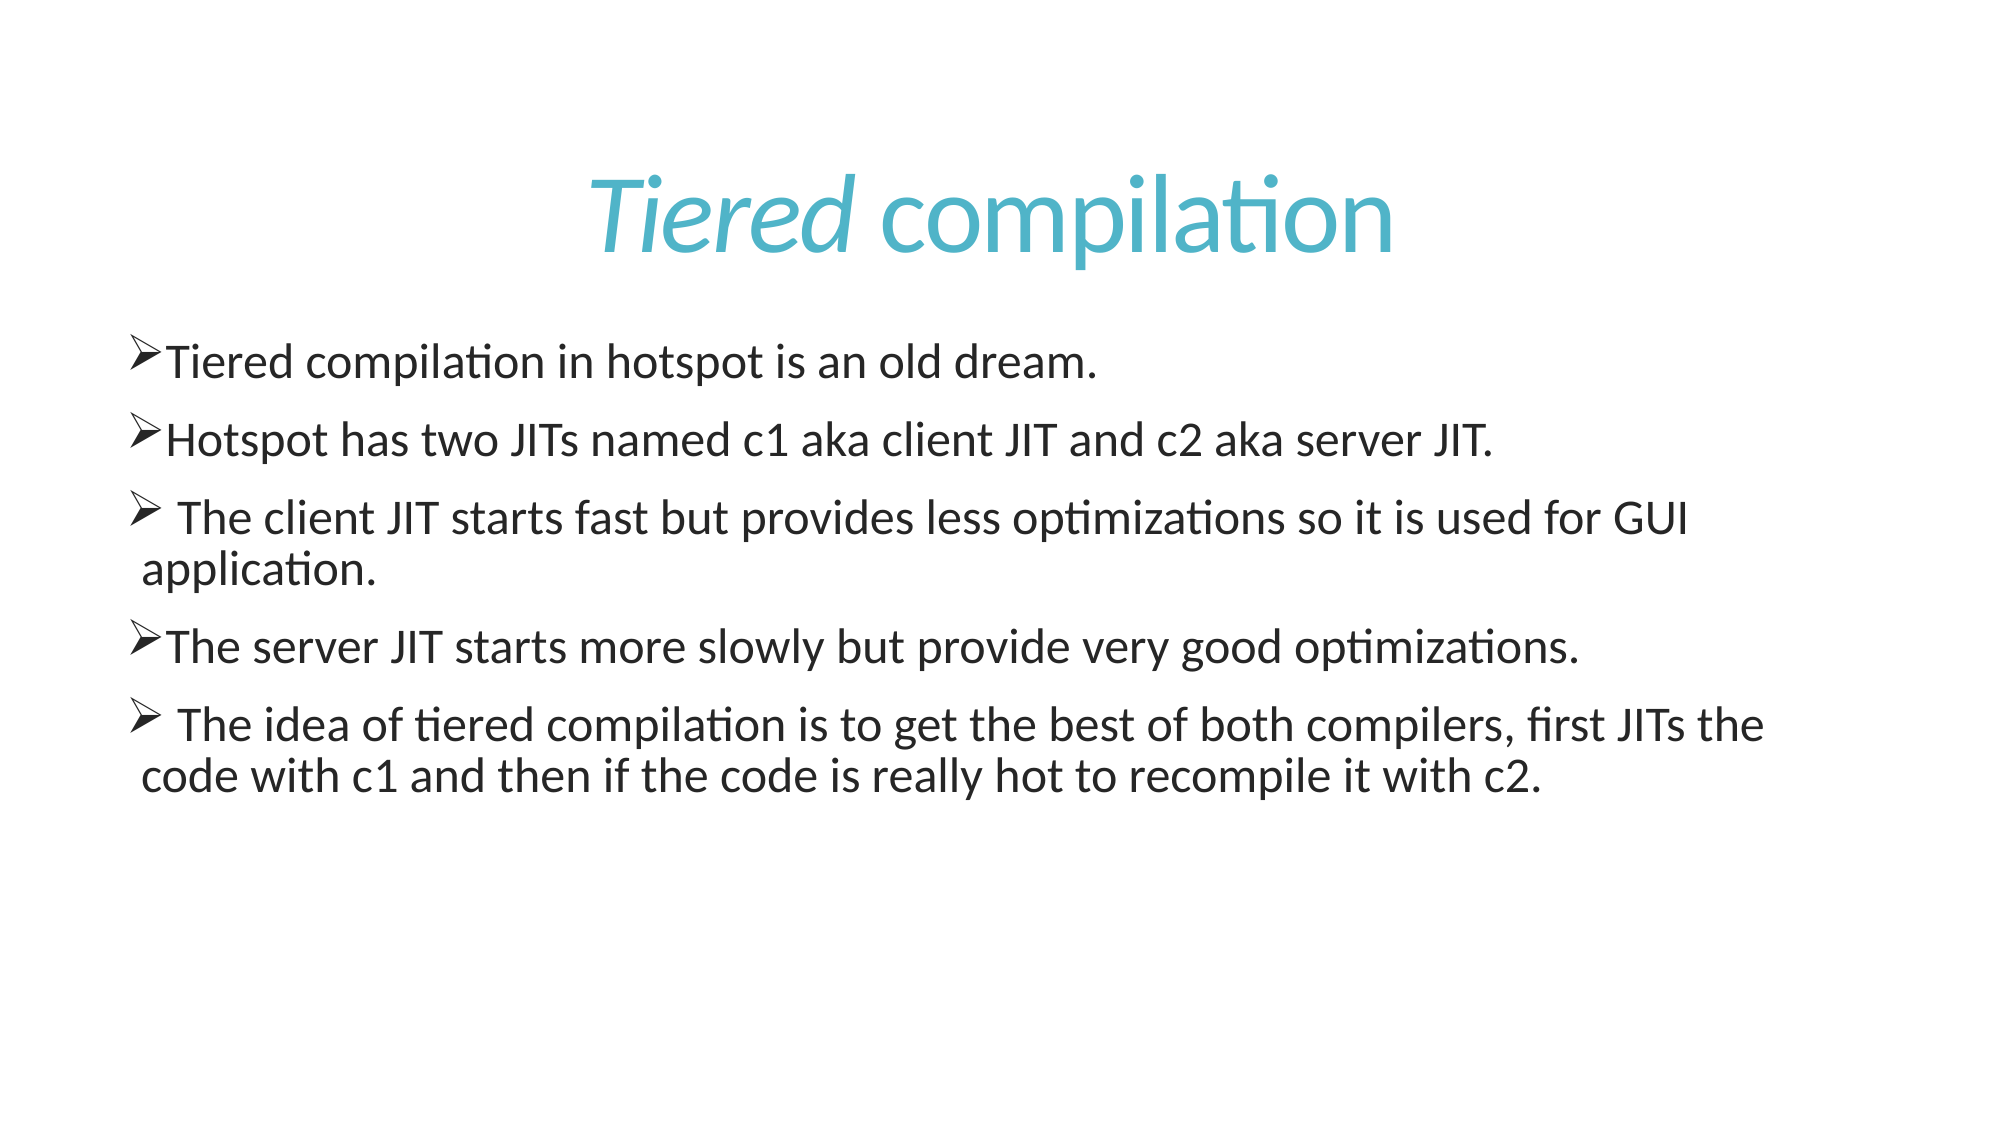

# Tiered compilation
Tiered compilation in hotspot is an old dream.
Hotspot has two JITs named c1 aka client JIT and c2 aka server JIT.
 The client JIT starts fast but provides less optimizations so it is used for GUI application.
The server JIT starts more slowly but provide very good optimizations.
 The idea of tiered compilation is to get the best of both compilers, first JITs the code with c1 and then if the code is really hot to recompile it with c2.